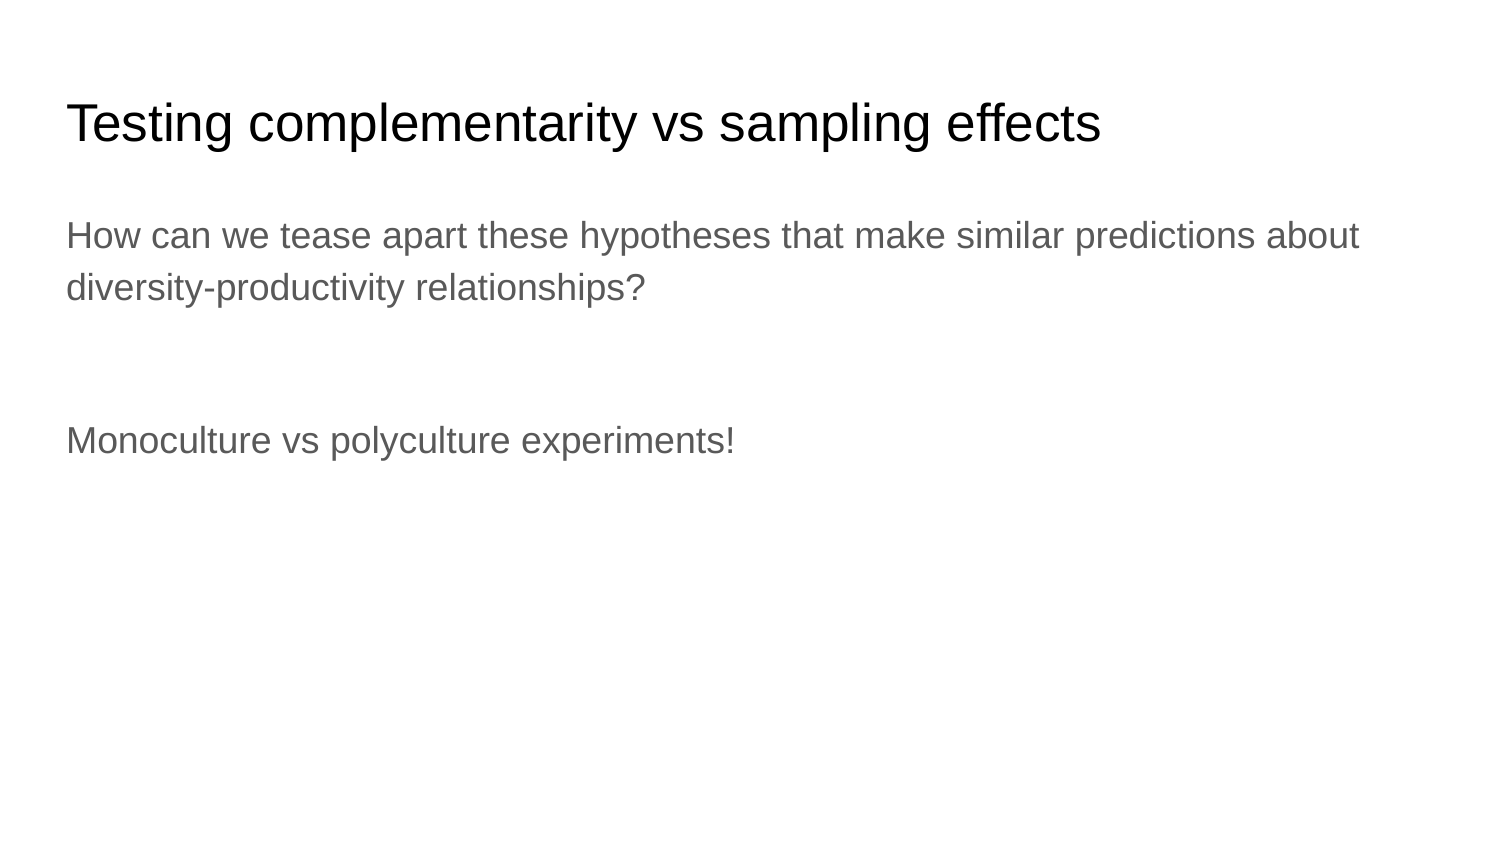

# Testing complementarity vs sampling effects
How can we tease apart these hypotheses that make similar predictions about diversity-productivity relationships?

Monoculture vs polyculture experiments!